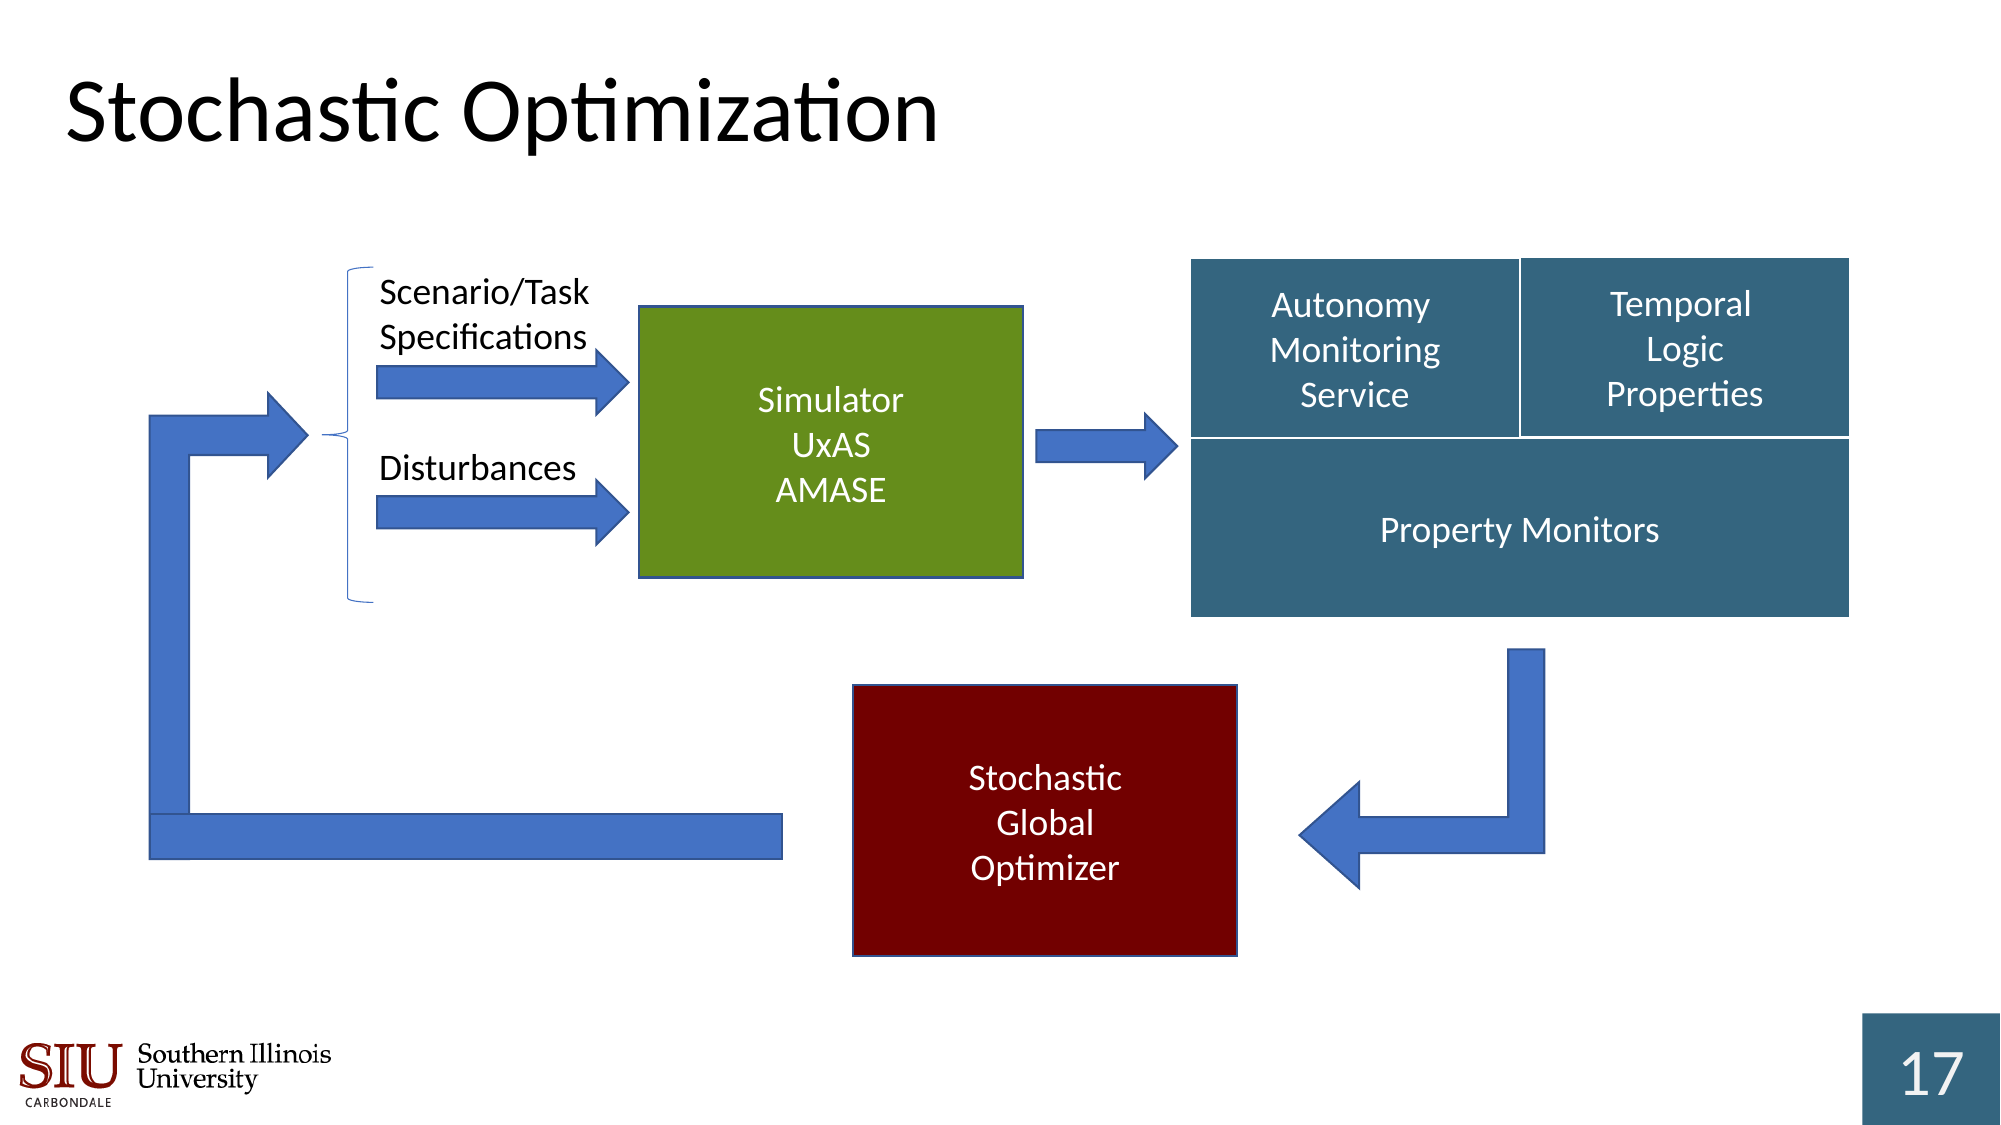

# Stochastic Optimization
Temporal
Logic
Properties
Autonomy
Monitoring
Service
Property Monitors
Scenario/Task
Specifications

Simulator
UxAS
AMASE

Disturbances

Stochastic
Global
Optimizer
17